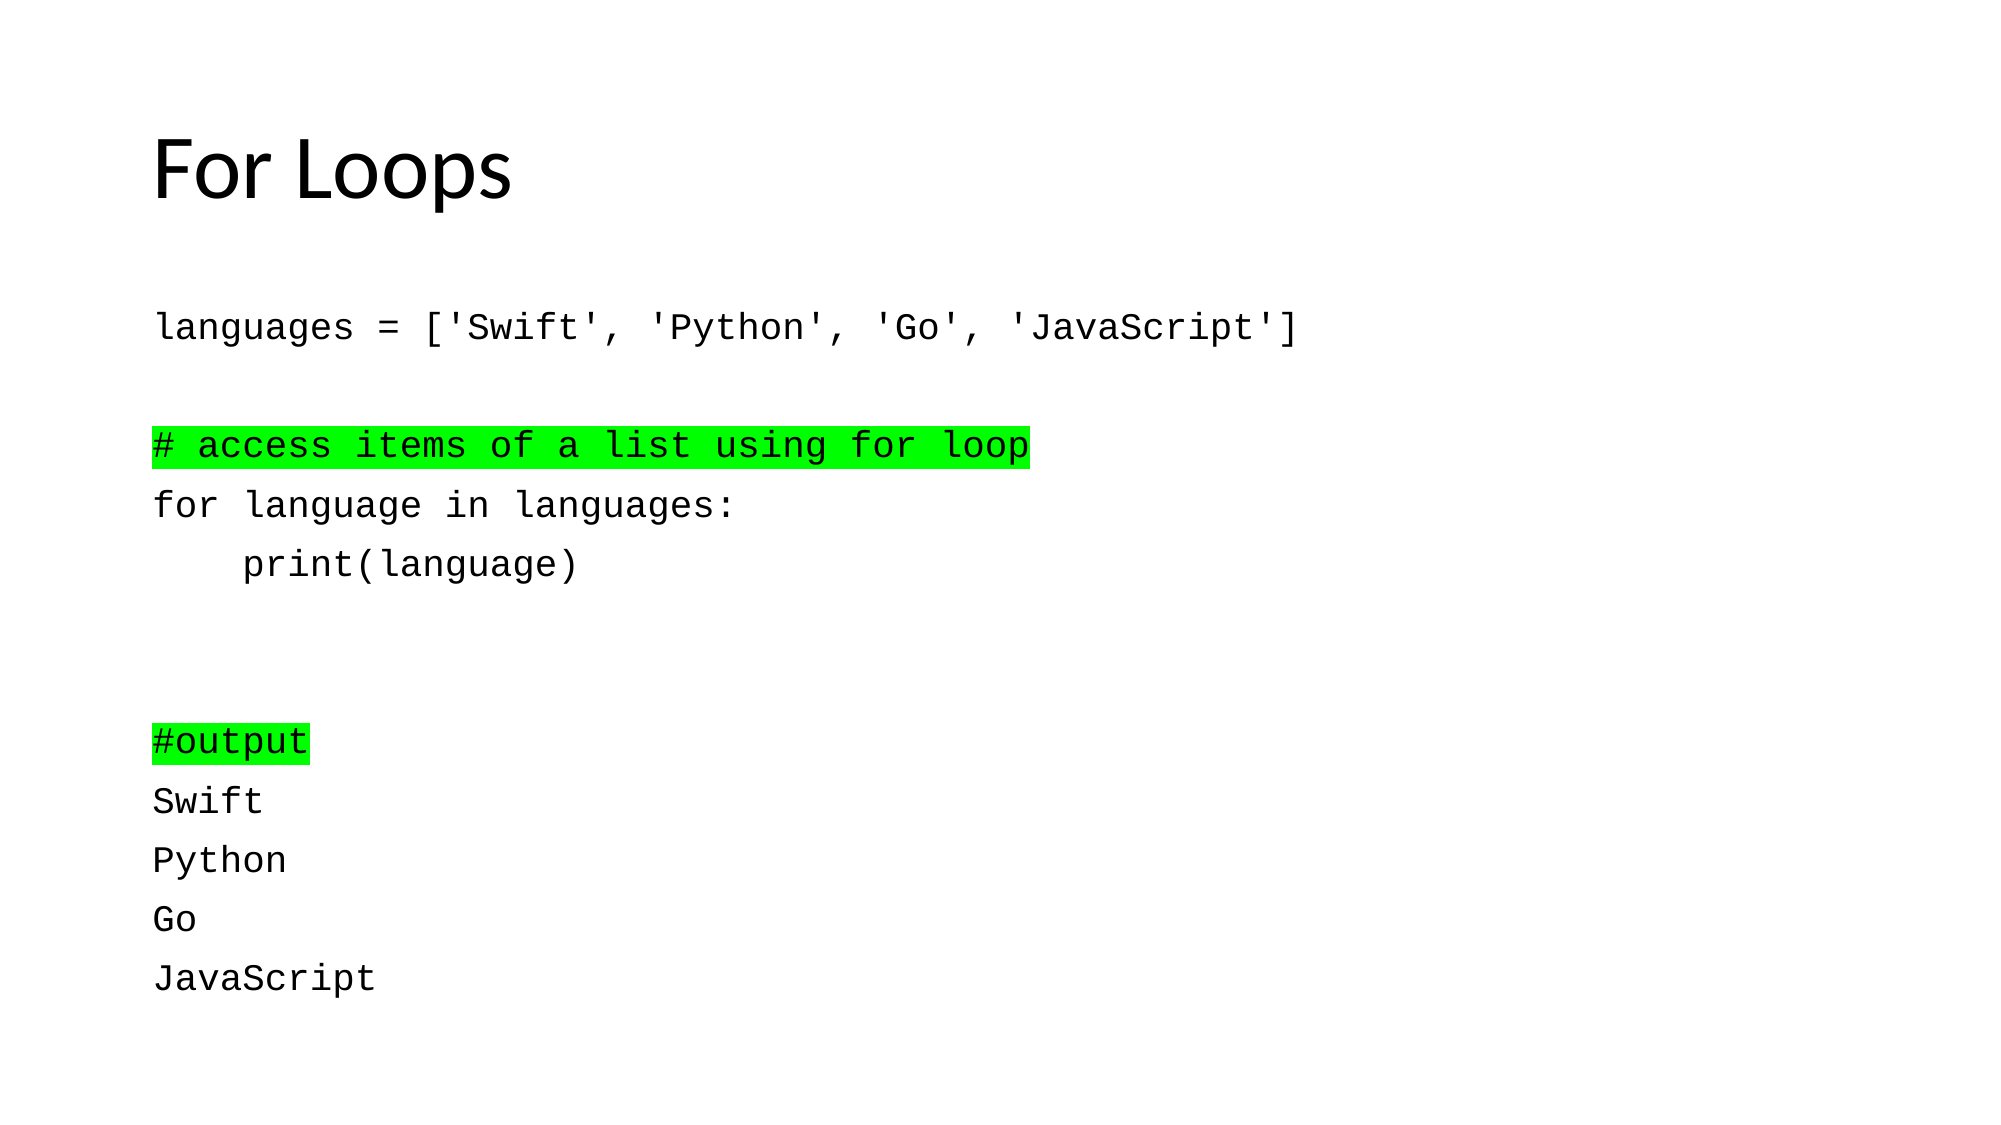

# For Loops
languages = ['Swift', 'Python', 'Go', 'JavaScript']

# access items of a list using for loop
for language in languages:
    print(language)

#output
Swift
Python
Go
JavaScript